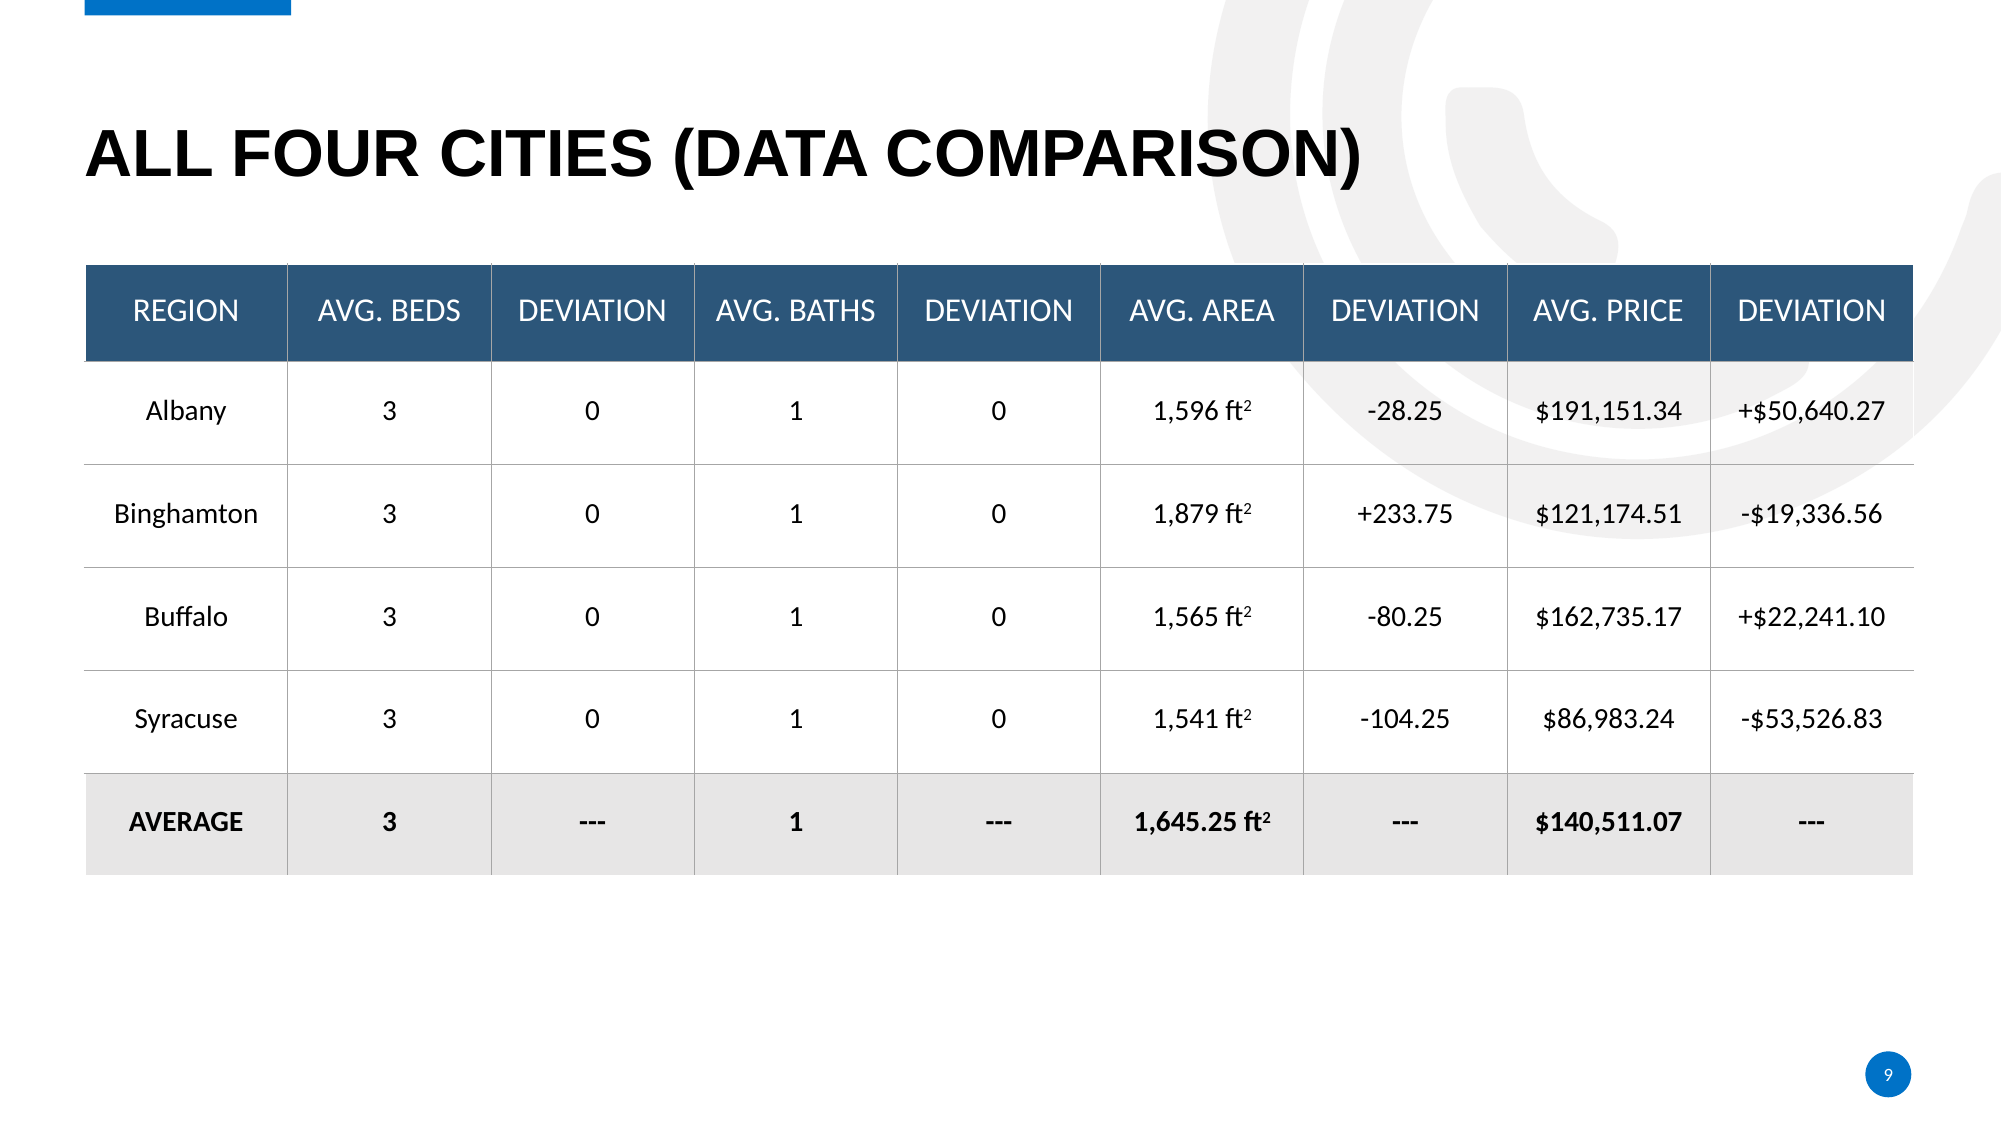

# ALL FOUR CITIES (DATA COMPARISON)
| REGION | AVG. BEDS | DEVIATION | AVG. BATHS | DEVIATION | AVG. AREA | DEVIATION | AVG. PRICE | DEVIATION |
| --- | --- | --- | --- | --- | --- | --- | --- | --- |
| Albany | 3 | 0 | 1 | 0 | 1,596 ft2 | -28.25 | $191,151.34 | +$50,640.27 |
| Binghamton | 3 | 0 | 1 | 0 | 1,879 ft2 | +233.75 | $121,174.51 | -$19,336.56 |
| Buffalo | 3 | 0 | 1 | 0 | 1,565 ft2 | -80.25 | $162,735.17 | +$22,241.10 |
| Syracuse | 3 | 0 | 1 | 0 | 1,541 ft2 | -104.25 | $86,983.24 | -$53,526.83 |
| AVERAGE | 3 | --- | 1 | --- | 1,645.25 ft2 | --- | $140,511.07 | --- |
9